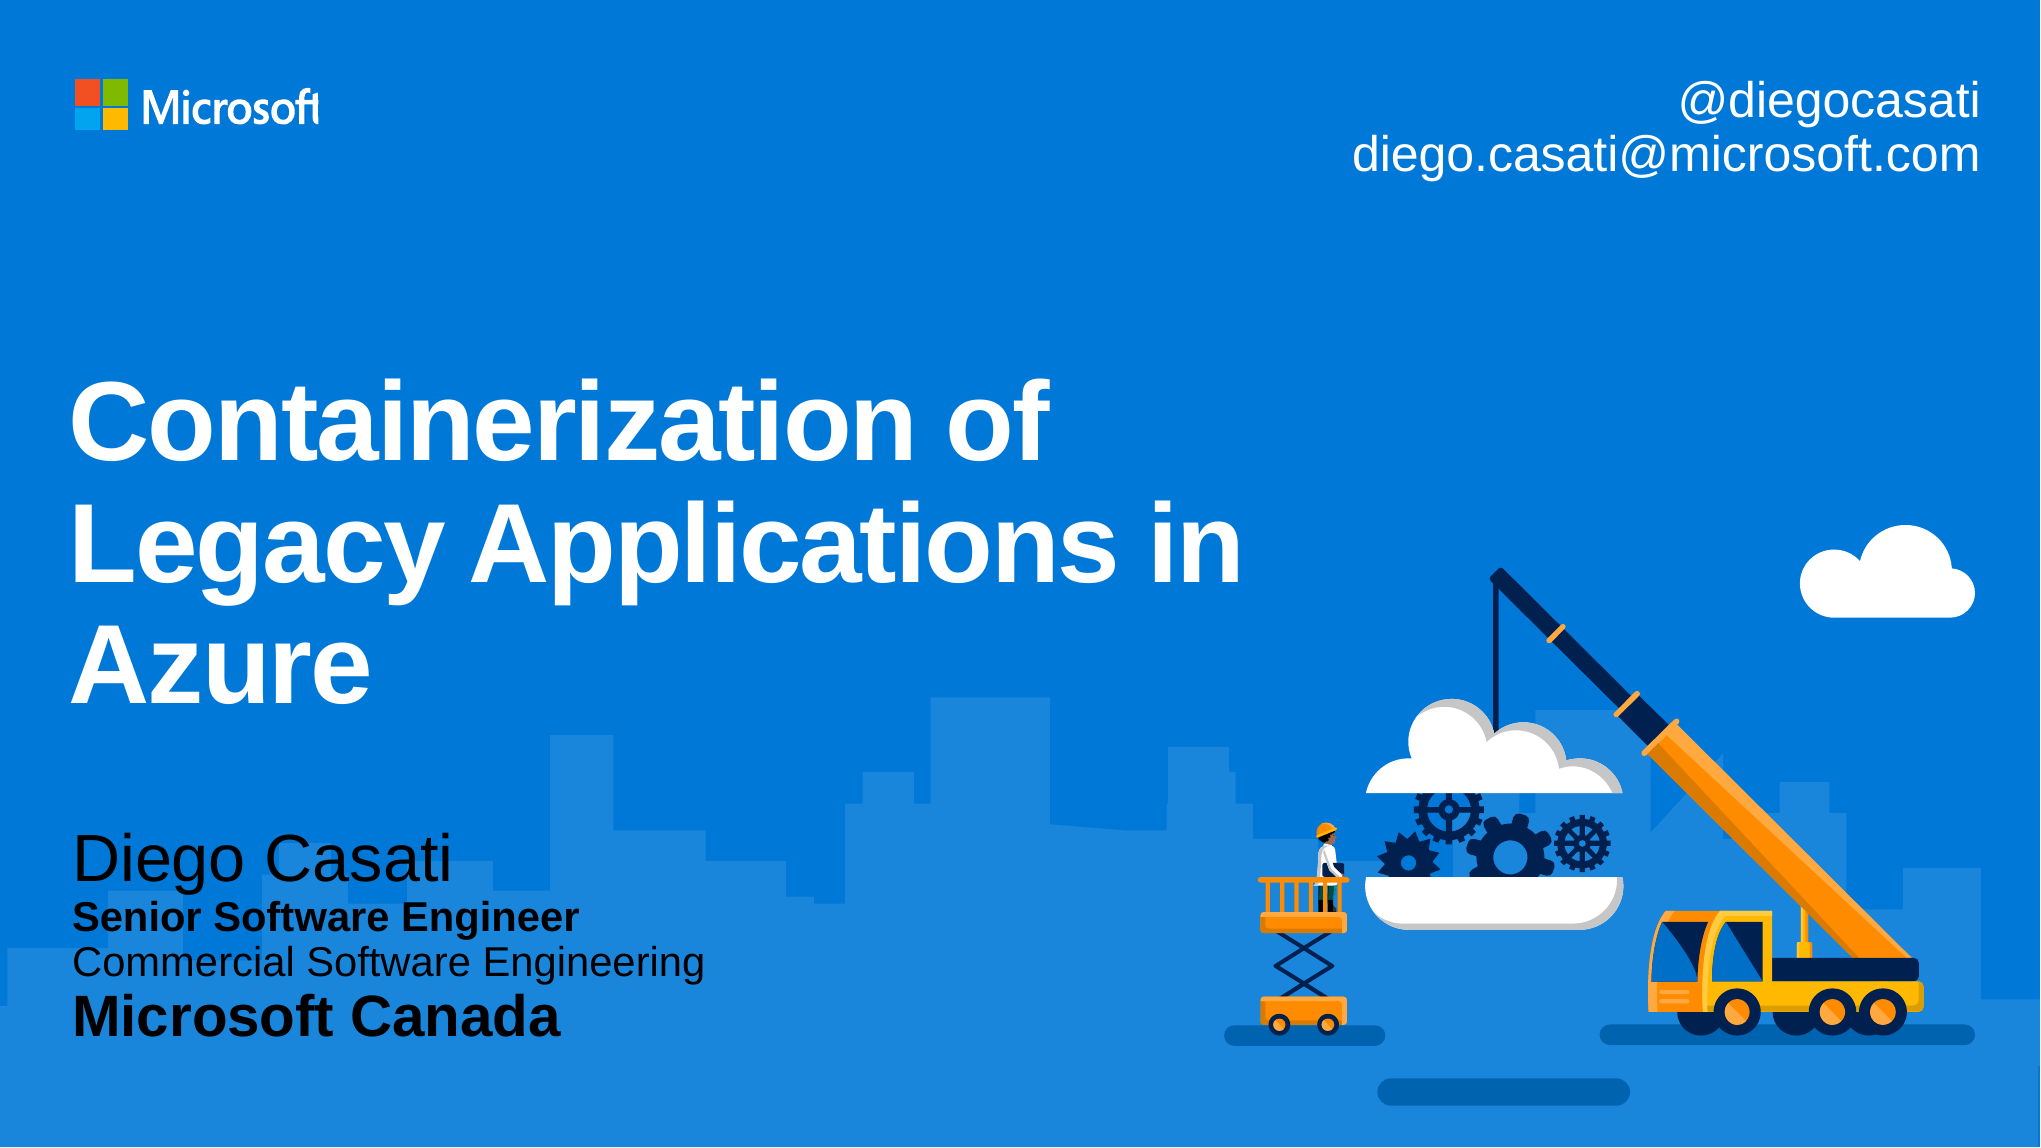

@diegocasati
diego.casati@microsoft.com
# Containerization of Legacy Applications in Azure
Diego Casati
Senior Software Engineer
Commercial Software Engineering
Microsoft Canada